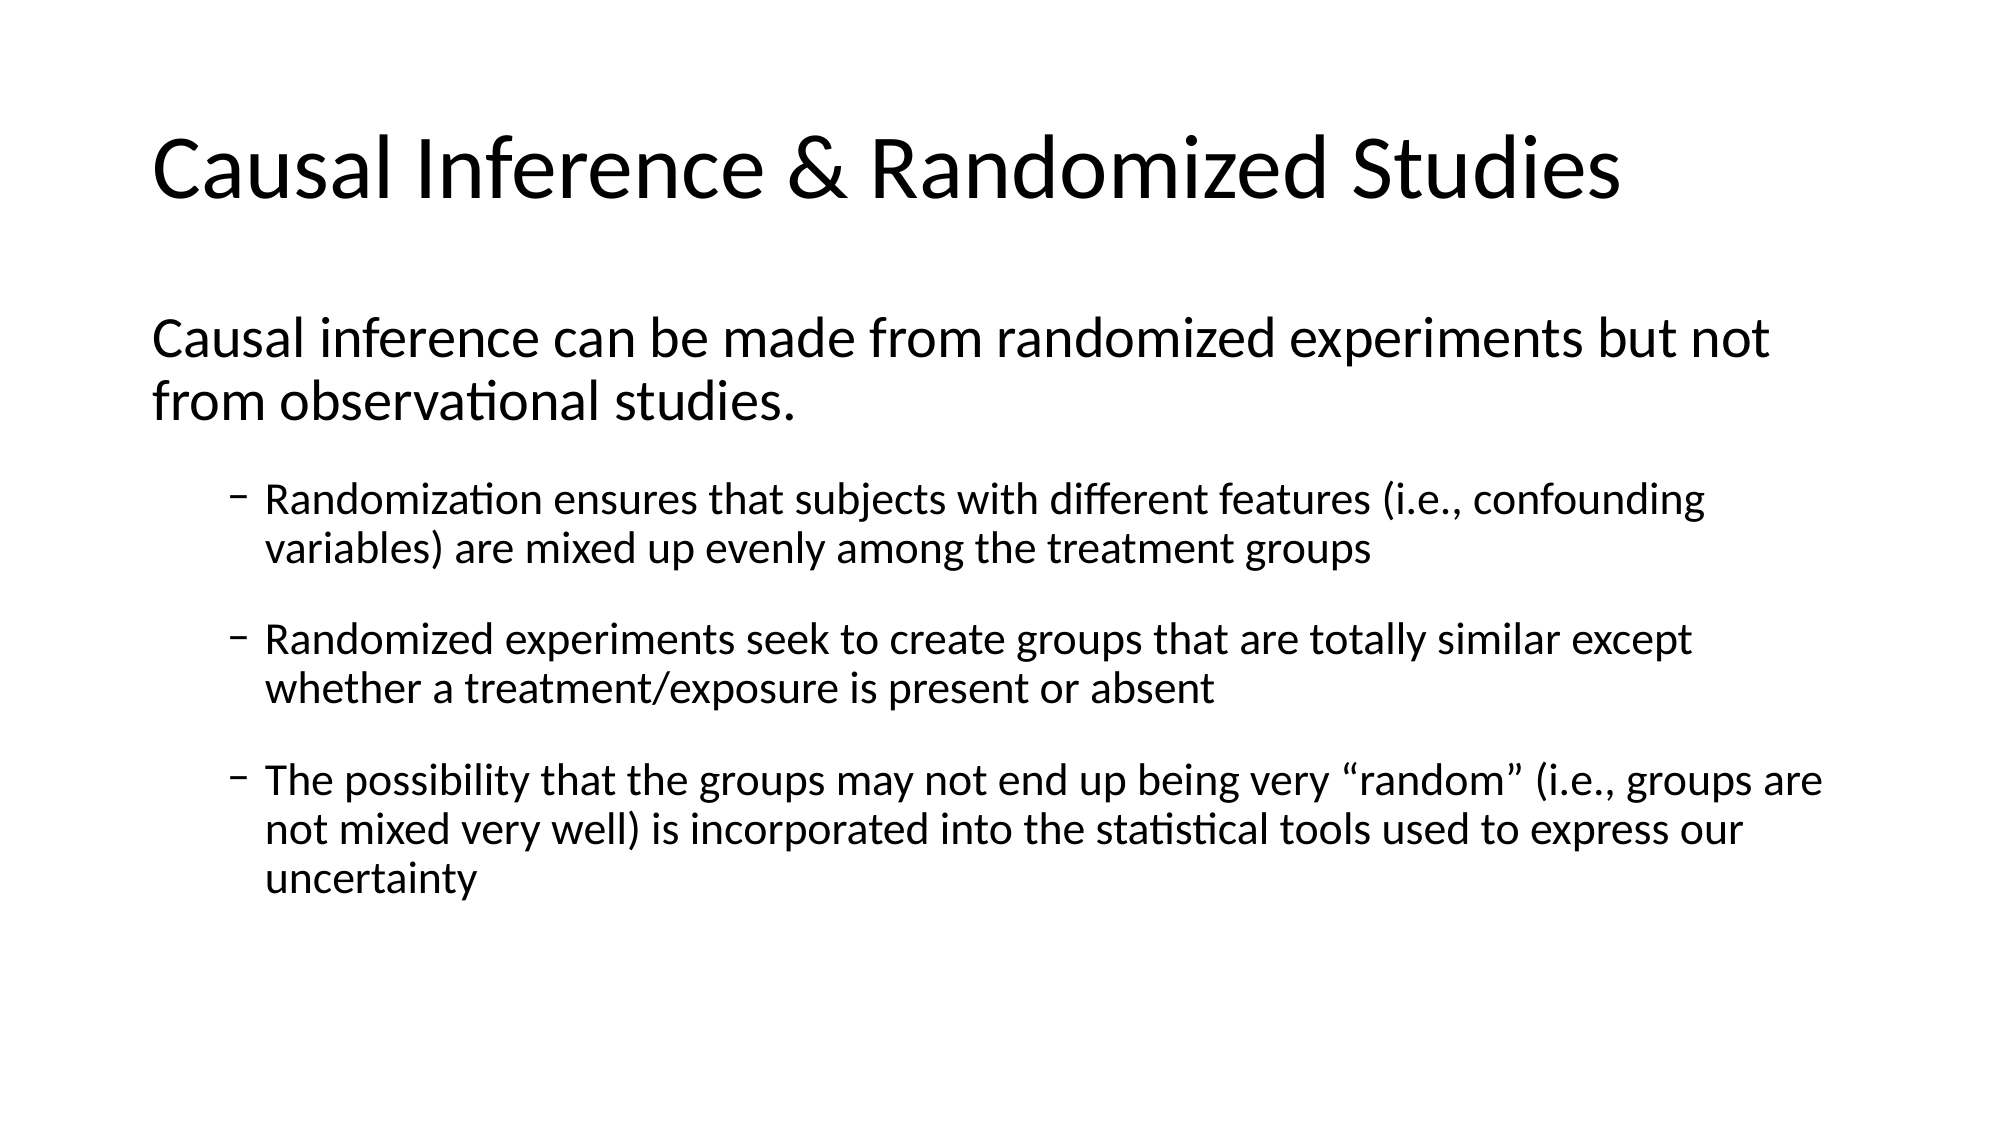

# Causal Inference & Randomized Studies
Causal inference can be made from randomized experiments but not from observational studies.
Randomization ensures that subjects with different features (i.e., confounding variables) are mixed up evenly among the treatment groups
Randomized experiments seek to create groups that are totally similar except whether a treatment/exposure is present or absent
The possibility that the groups may not end up being very “random” (i.e., groups are not mixed very well) is incorporated into the statistical tools used to express our uncertainty